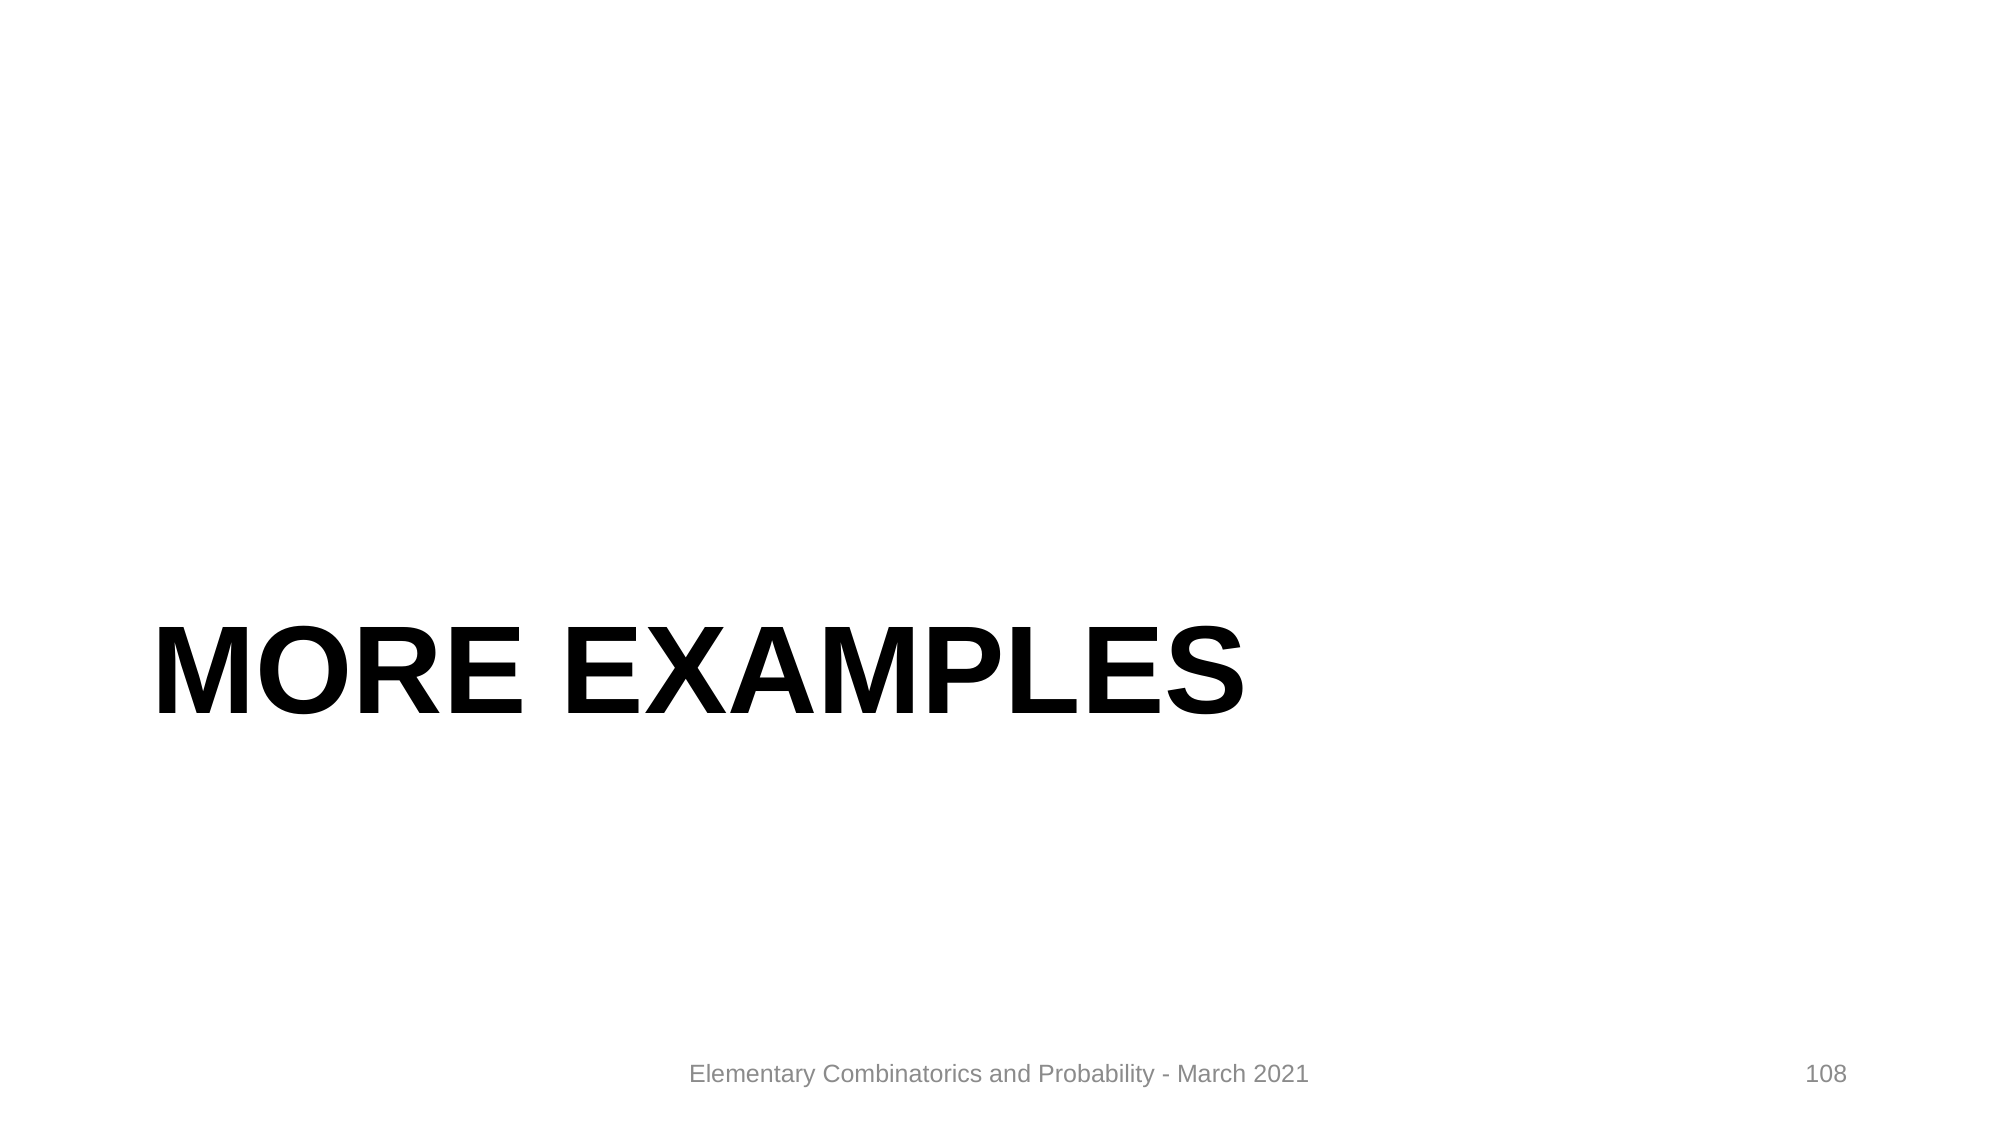

# More examples

Elementary Combinatorics and Probability - March 2021
108